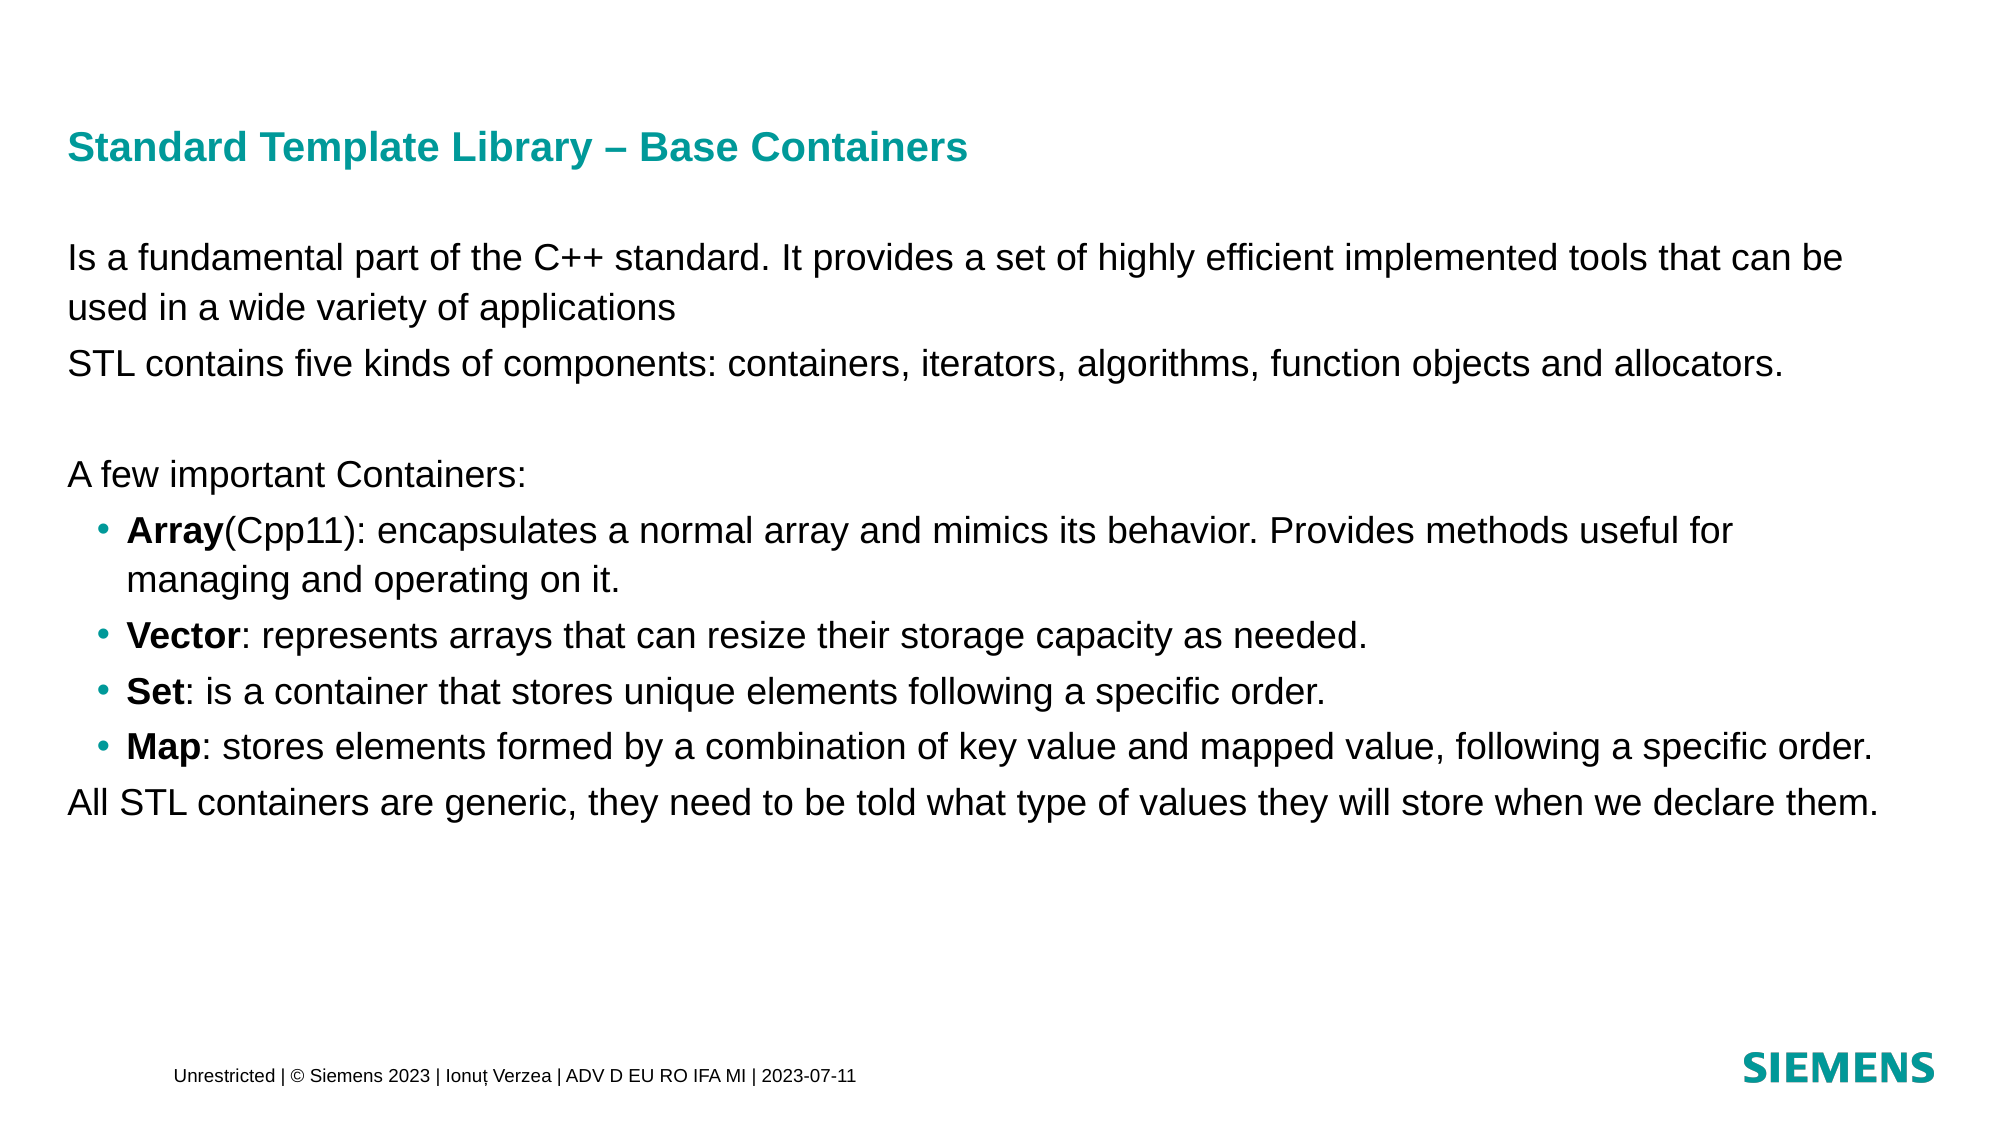

# Standard Template Library – Base Containers
Is a fundamental part of the C++ standard. It provides a set of highly efficient implemented tools that can be used in a wide variety of applications
STL contains five kinds of components: containers, iterators, algorithms, function objects and allocators.

A few important Containers:
Array(Cpp11): encapsulates a normal array and mimics its behavior. Provides methods useful for managing and operating on it.
Vector: represents arrays that can resize their storage capacity as needed.
Set: is a container that stores unique elements following a specific order.
Map: stores elements formed by a combination of key value and mapped value, following a specific order.
All STL containers are generic, they need to be told what type of values they will store when we declare them.

Unrestricted | © Siemens 2023 | Ionuț Verzea | ADV D EU RO IFA MI | 2023-07-11